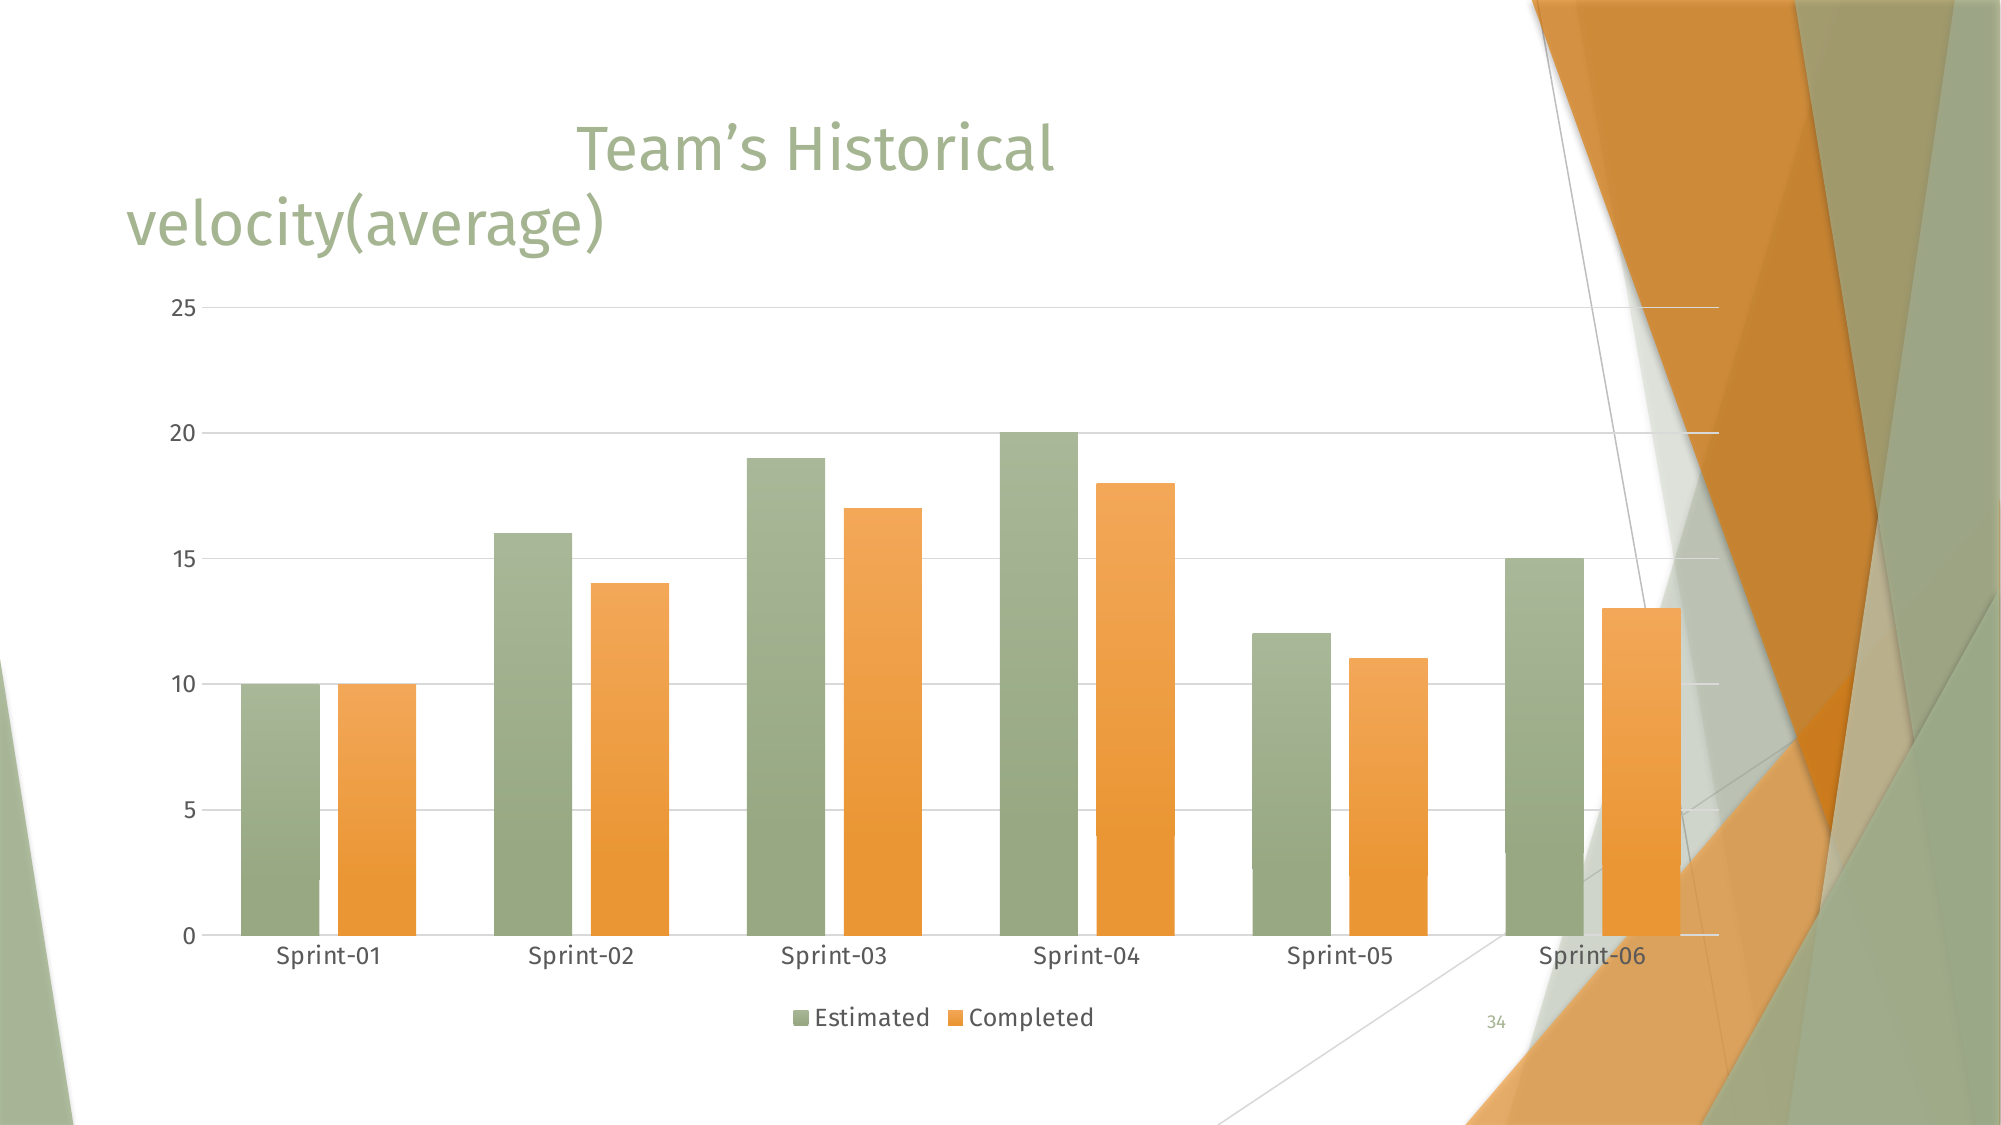

# Team’s Historical velocity(average)

### Chart

| Category | Estimated | Completed |
|---|---|---|
| Sprint-01 | 10.0 | 10.0 |
| Sprint-02 | 16.0 | 14.0 |
| Sprint-03 | 19.0 | 17.0 |
| Sprint-04 | 20.0 | 18.0 |
| Sprint-05 | 12.0 | 11.0 |
| Sprint-06 | 15.0 | 13.0 |
34